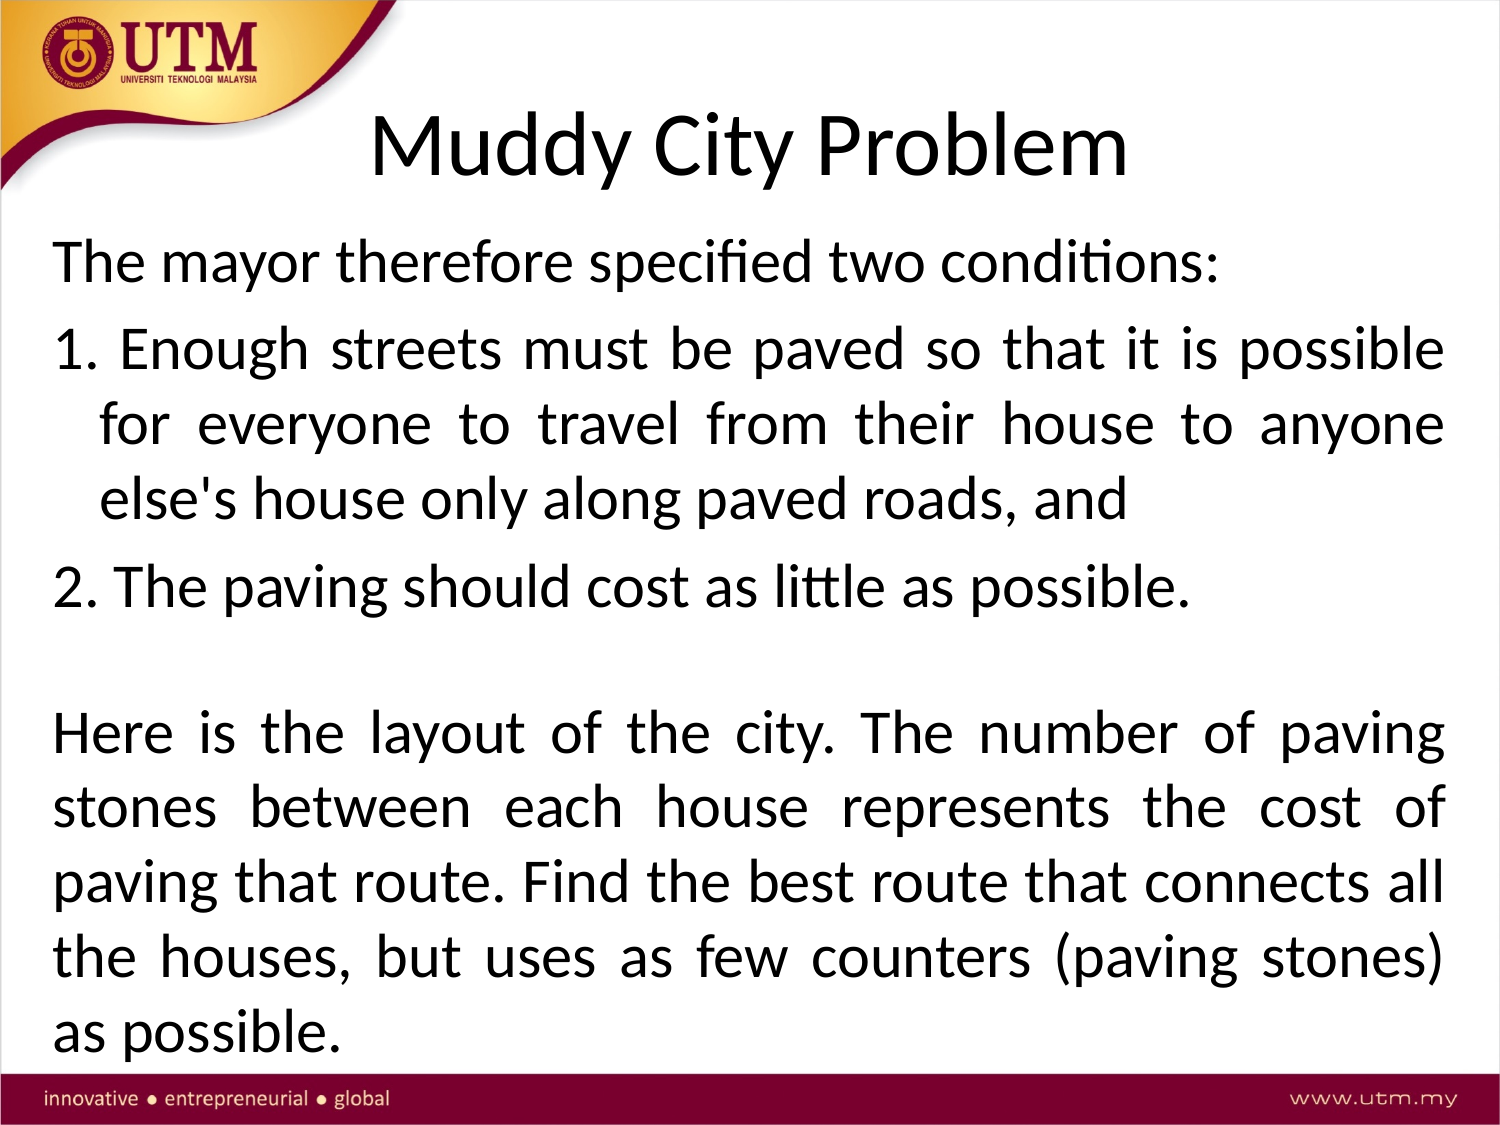

# Muddy City Problem
The mayor therefore specified two conditions:
1. Enough streets must be paved so that it is possible for everyone to travel from their house to anyone else's house only along paved roads, and
2. The paving should cost as little as possible.

Here is the layout of the city. The number of paving stones between each house represents the cost of paving that route. Find the best route that connects all the houses, but uses as few counters (paving stones) as possible.